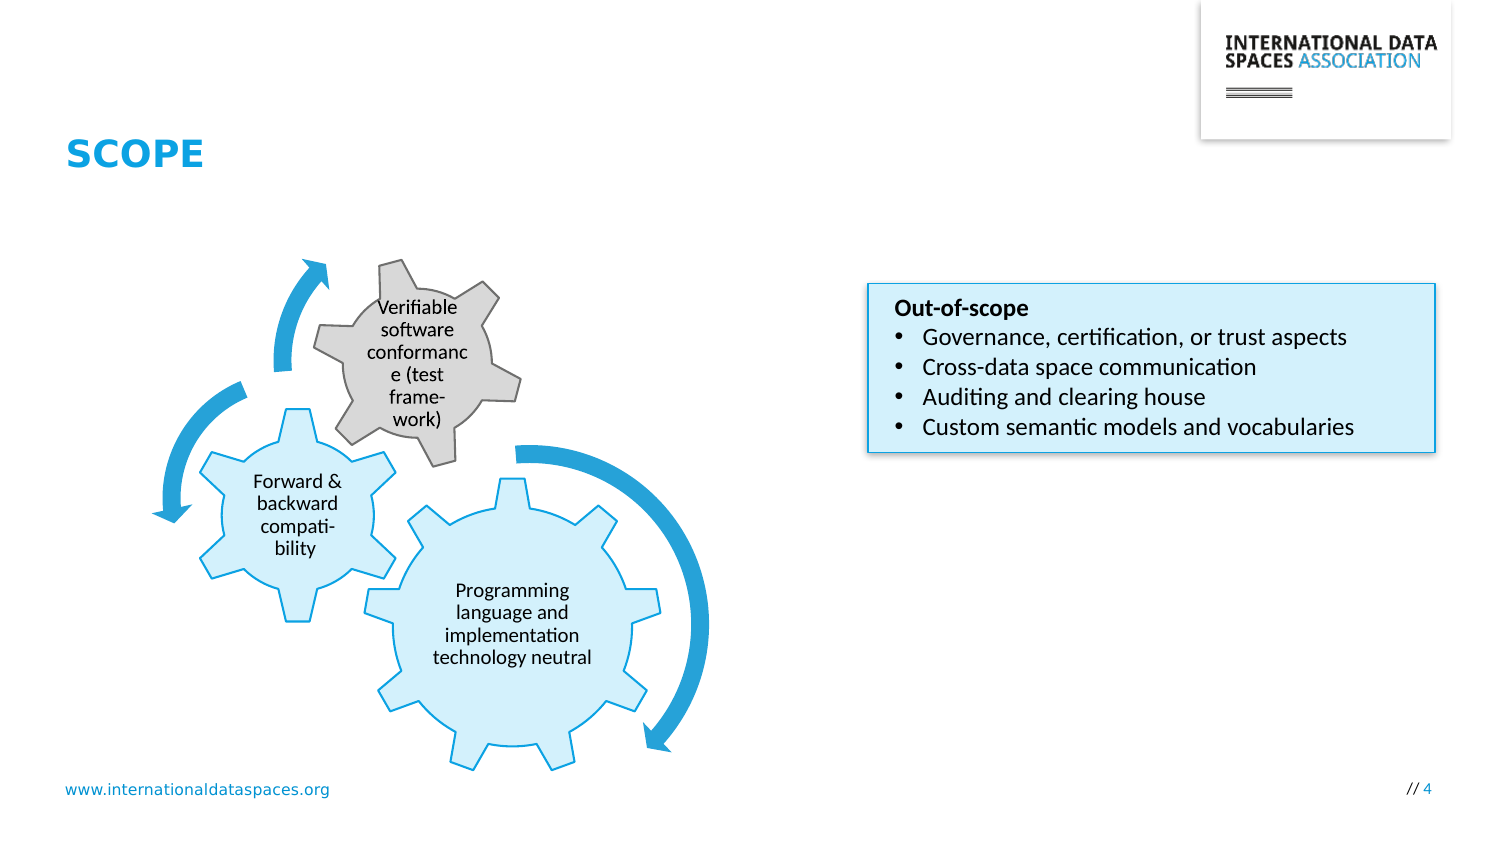

# Scope
Programming language and implementation technology neutral
Forward & backward compati-bility
Verifiable software conformance (test frame-work)

Out-of-scope
Governance, certification, or trust aspects
Cross-data space communication
Auditing and clearing house
Custom semantic models and vocabularies